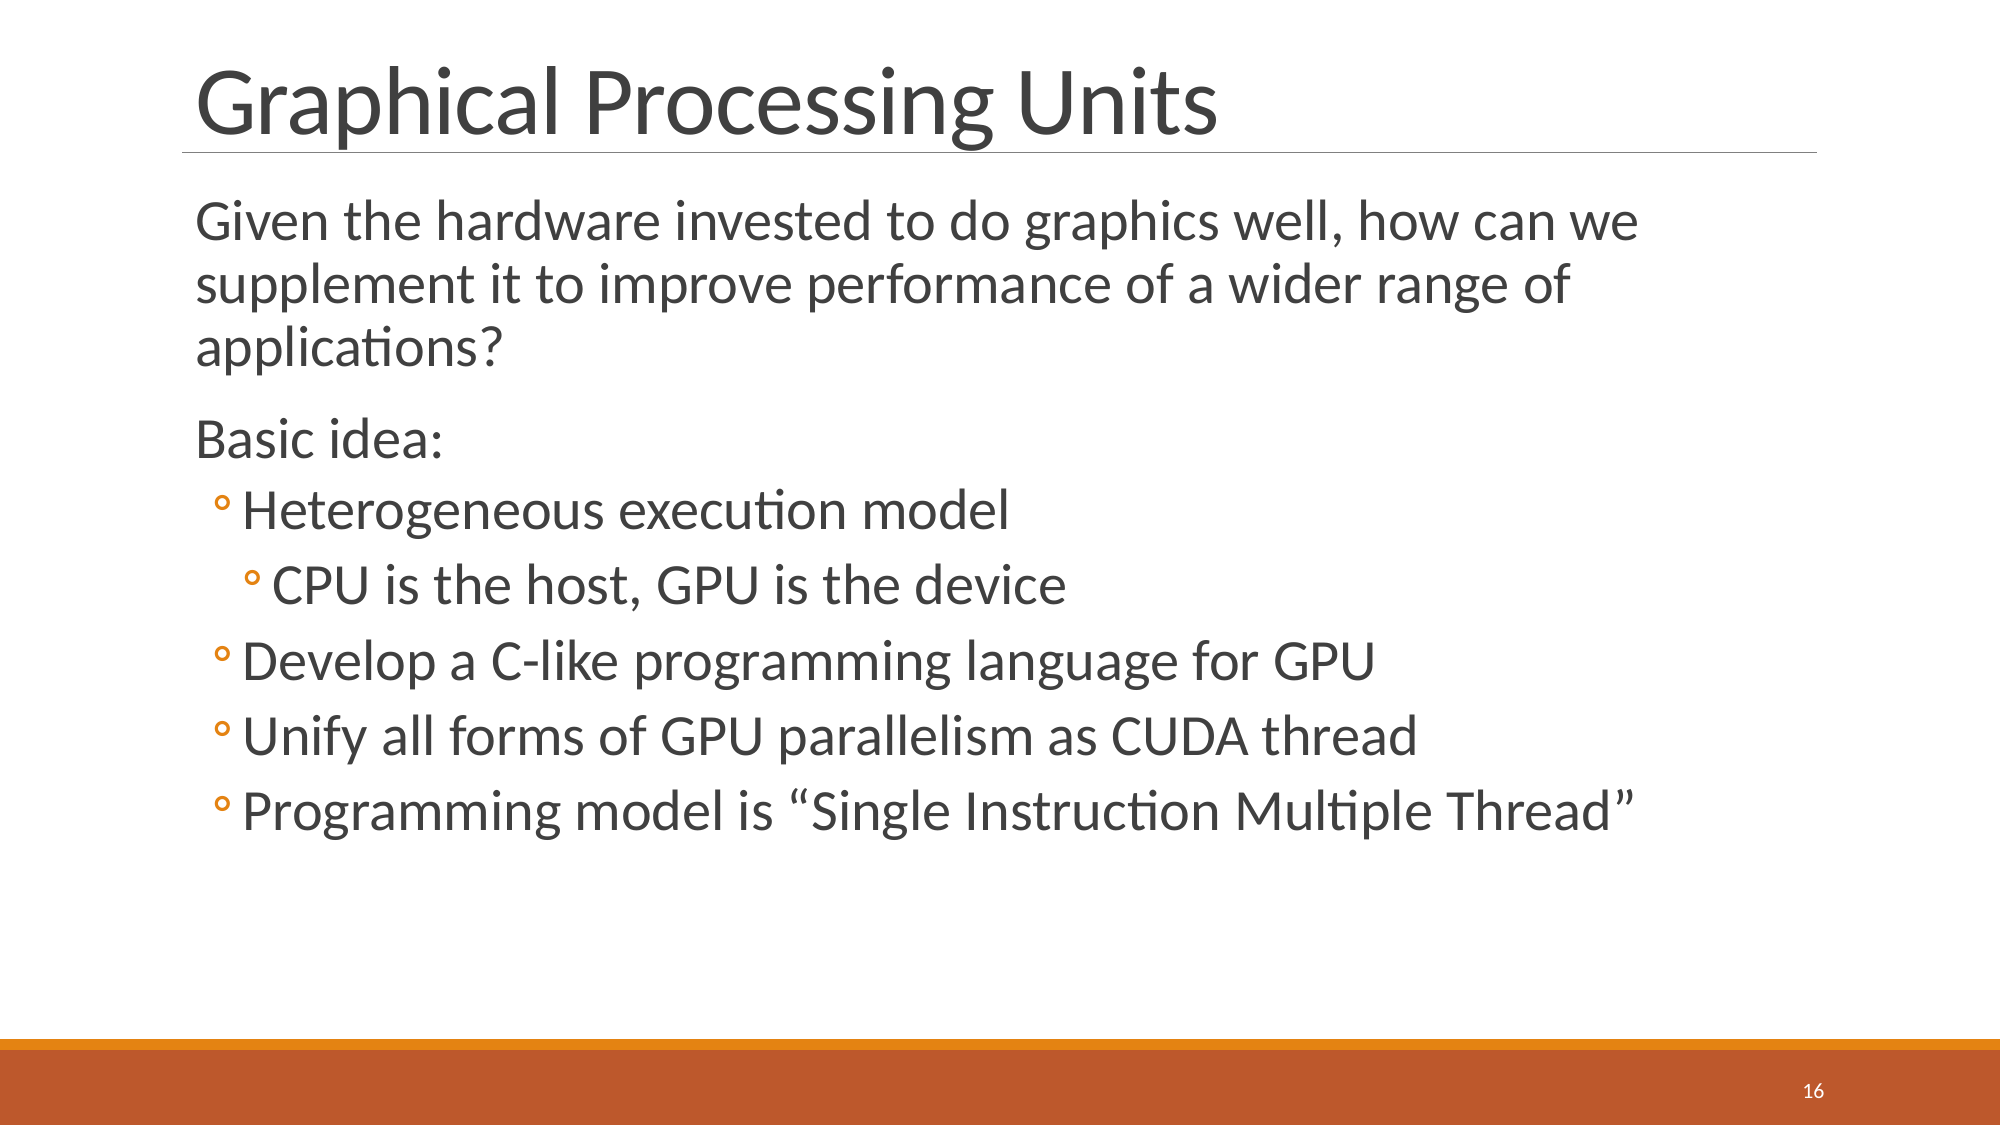

# Graphical Processing Units
Given the hardware invested to do graphics well, how can we supplement it to improve performance of a wider range of applications?
Basic idea:
Heterogeneous execution model
CPU is the host, GPU is the device
Develop a C-like programming language for GPU
Unify all forms of GPU parallelism as CUDA thread
Programming model is “Single Instruction Multiple Thread”
16